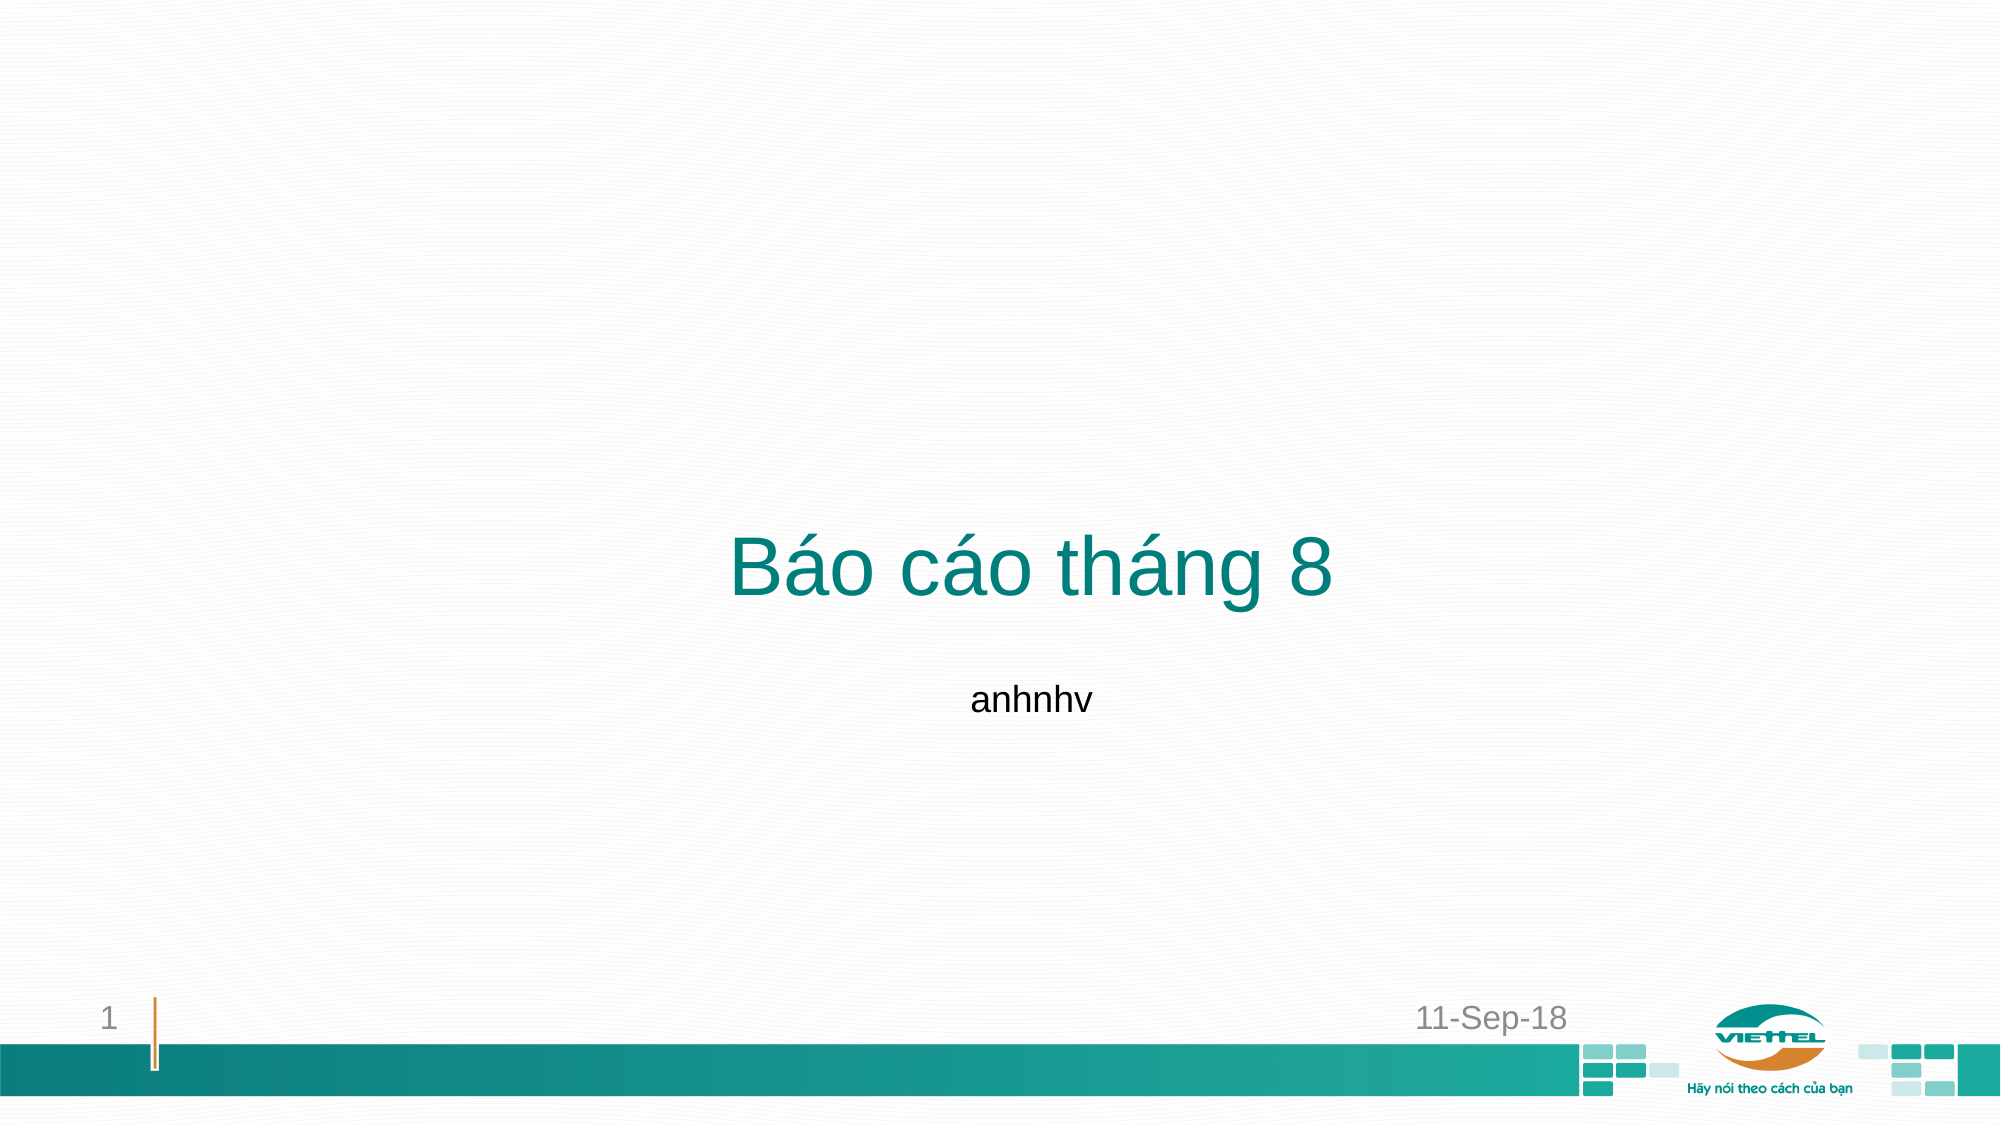

# Báo cáo tháng 8
anhnhv
1
11-Sep-18